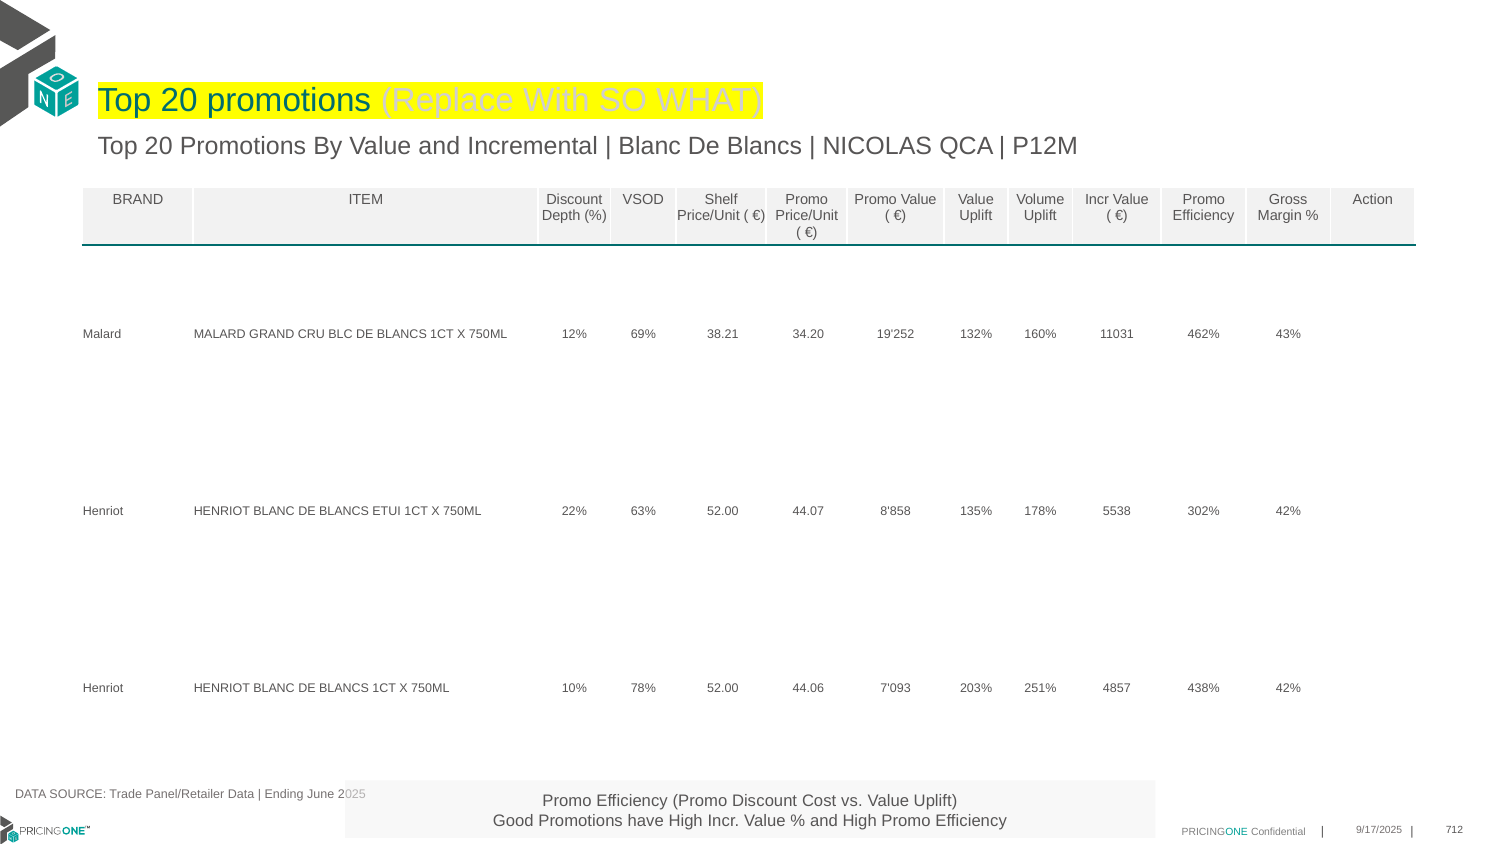

# Top 20 promotions (Replace With SO WHAT)
Top 20 Promotions By Value and Incremental | Blanc De Blancs | NICOLAS QCA | P12M
| BRAND | ITEM | Discount Depth (%) | VSOD | Shelf Price/Unit ( €) | Promo Price/Unit ( €) | Promo Value ( €) | Value Uplift | Volume Uplift | Incr Value ( €) | Promo Efficiency | Gross Margin % | Action |
| --- | --- | --- | --- | --- | --- | --- | --- | --- | --- | --- | --- | --- |
| Malard | MALARD GRAND CRU BLC DE BLANCS 1CT X 750ML | 12% | 69% | 38.21 | 34.20 | 19'252 | 132% | 160% | 11031 | 462% | 43% |  |
| Henriot | HENRIOT BLANC DE BLANCS ETUI 1CT X 750ML | 22% | 63% | 52.00 | 44.07 | 8'858 | 135% | 178% | 5538 | 302% | 42% |  |
| Henriot | HENRIOT BLANC DE BLANCS 1CT X 750ML | 10% | 78% | 52.00 | 44.06 | 7'093 | 203% | 251% | 4857 | 438% | 42% |  |
DATA SOURCE: Trade Panel/Retailer Data | Ending June 2025
Promo Efficiency (Promo Discount Cost vs. Value Uplift)
Good Promotions have High Incr. Value % and High Promo Efficiency

9/17/2025
712